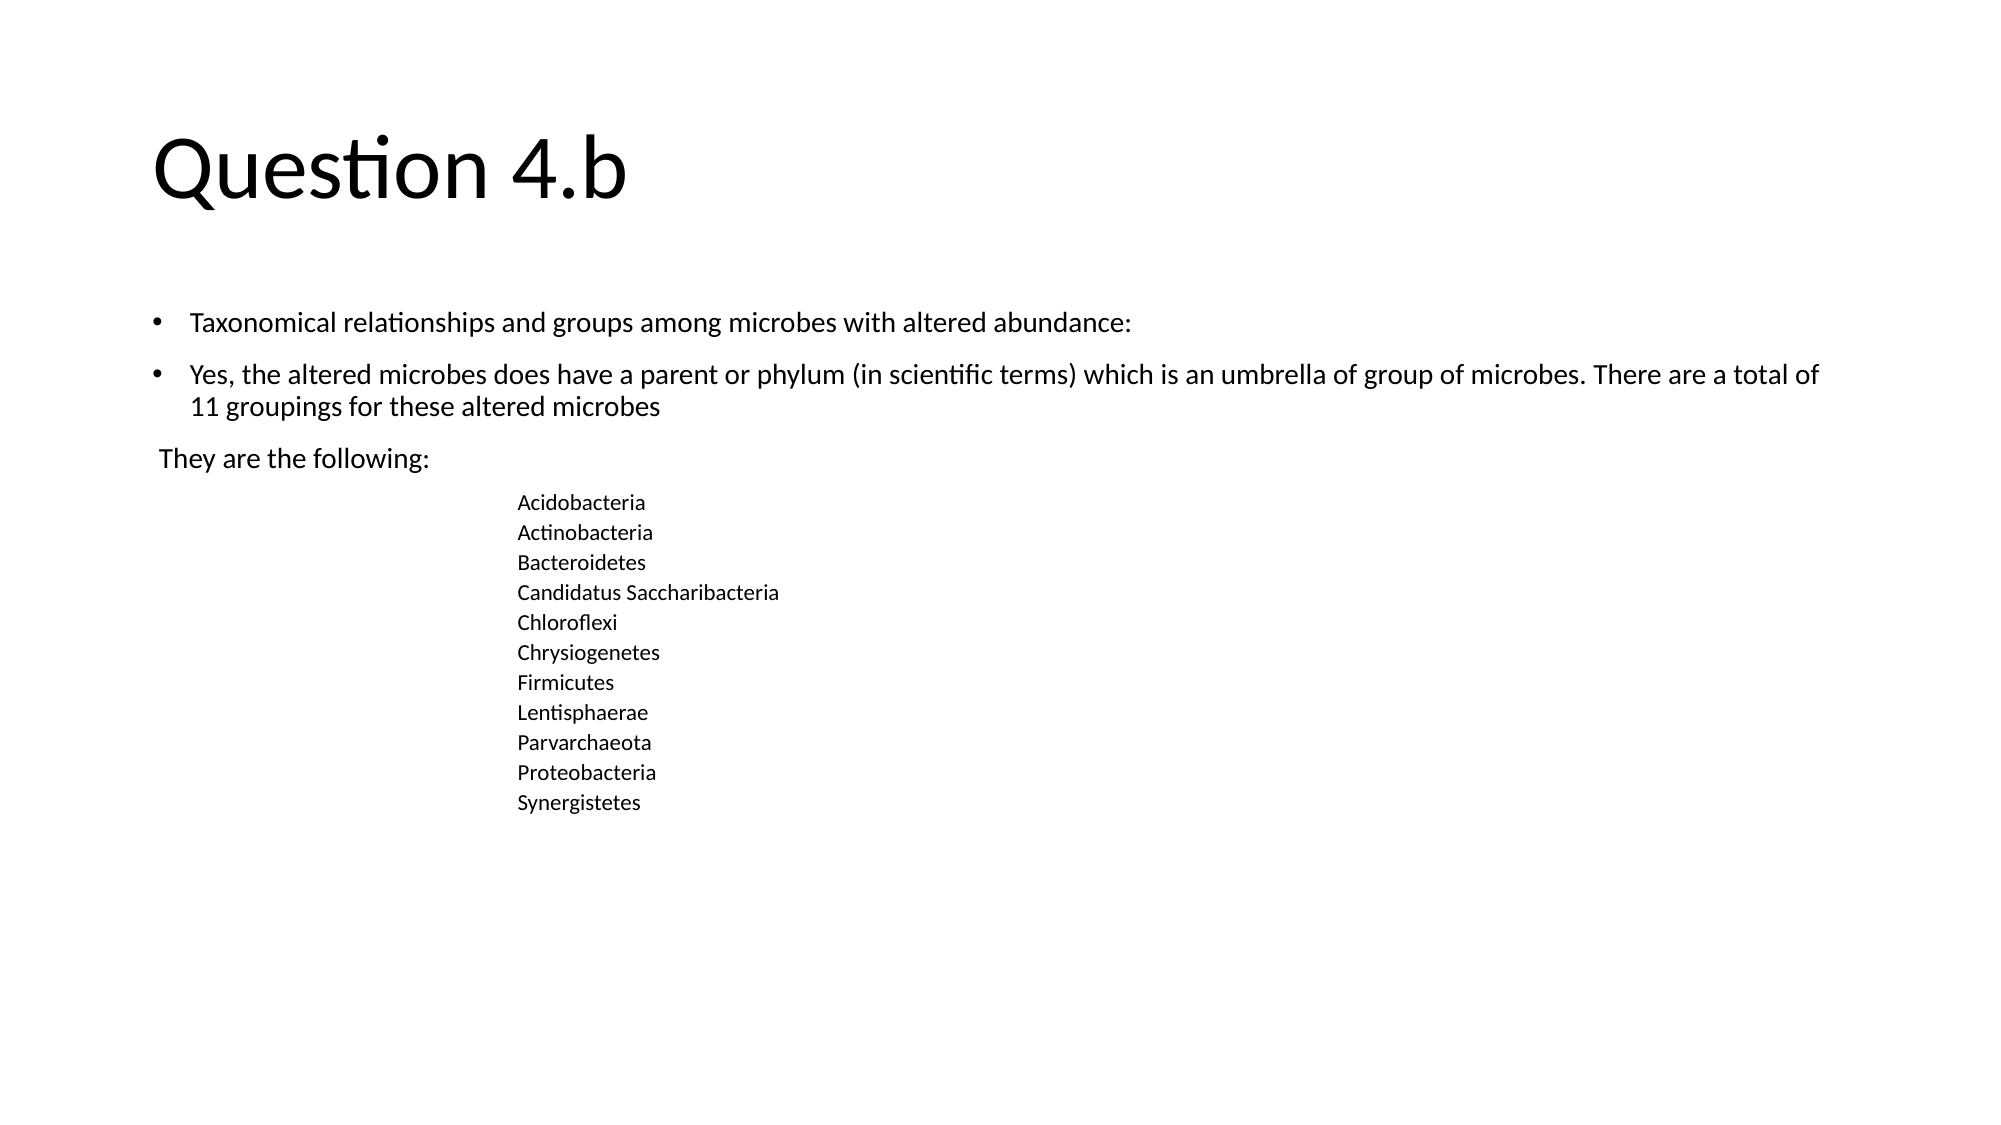

# Question 4.b
Taxonomical relationships and groups among microbes with altered abundance:
Yes, the altered microbes does have a parent or phylum (in scientific terms) which is an umbrella of group of microbes. There are a total of 11 groupings for these altered microbes
 They are the following:

| Acidobacteria |
| --- |
| Actinobacteria |
| Bacteroidetes |
| Candidatus Saccharibacteria |
| Chloroflexi |
| Chrysiogenetes |
| Firmicutes |
| Lentisphaerae |
| Parvarchaeota |
| Proteobacteria |
| Synergistetes |